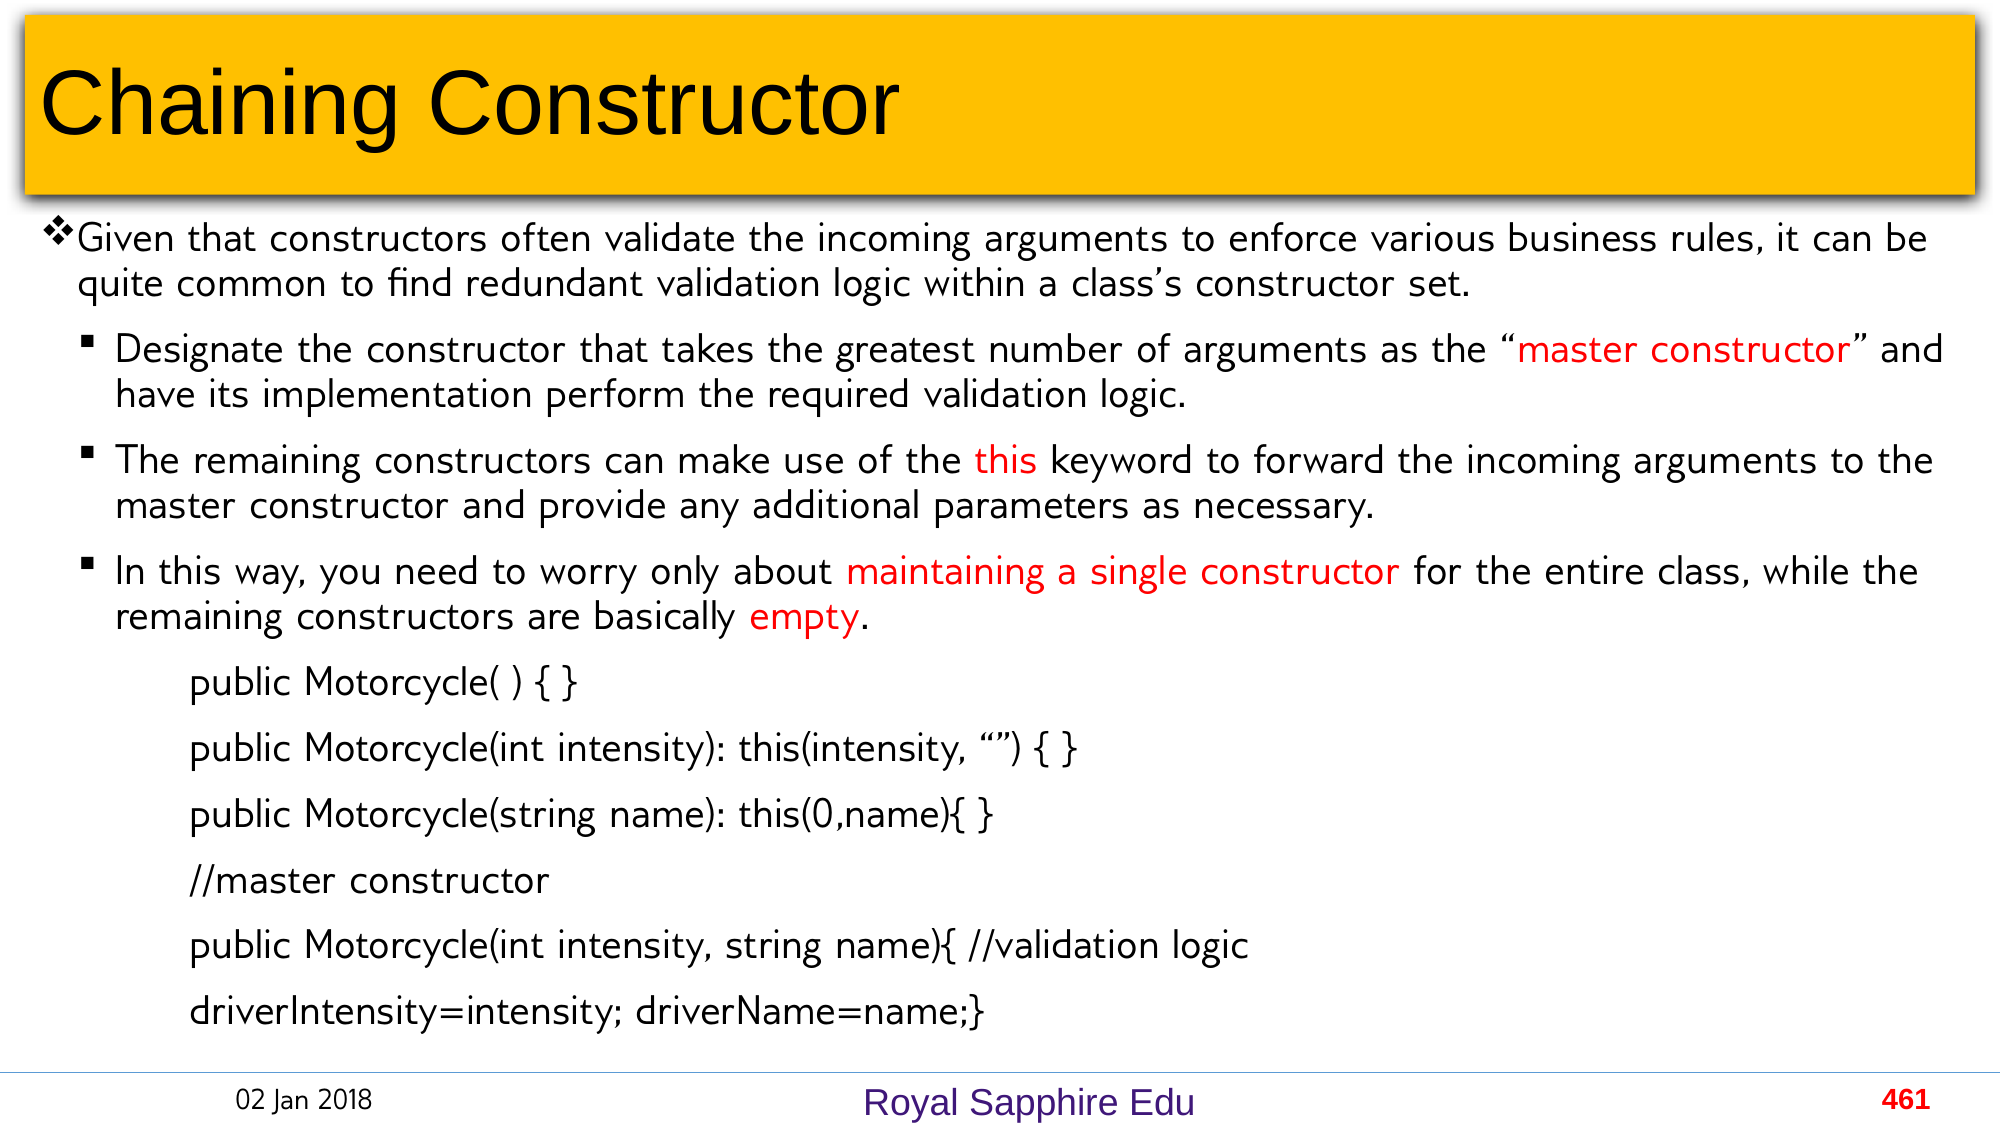

# Chaining Constructor
Given that constructors often validate the incoming arguments to enforce various business rules, it can be quite common to find redundant validation logic within a class’s constructor set.
Designate the constructor that takes the greatest number of arguments as the “master constructor” and have its implementation perform the required validation logic.
The remaining constructors can make use of the this keyword to forward the incoming arguments to the master constructor and provide any additional parameters as necessary.
In this way, you need to worry only about maintaining a single constructor for the entire class, while the remaining constructors are basically empty.
	public Motorcycle( ) { }
	public Motorcycle(int intensity): this(intensity, “”) { }
	public Motorcycle(string name): this(0,name){ }
	//master constructor
	public Motorcycle(int intensity, string name){ //validation logic
	driverIntensity=intensity; driverName=name;}
02 Jan 2018
461